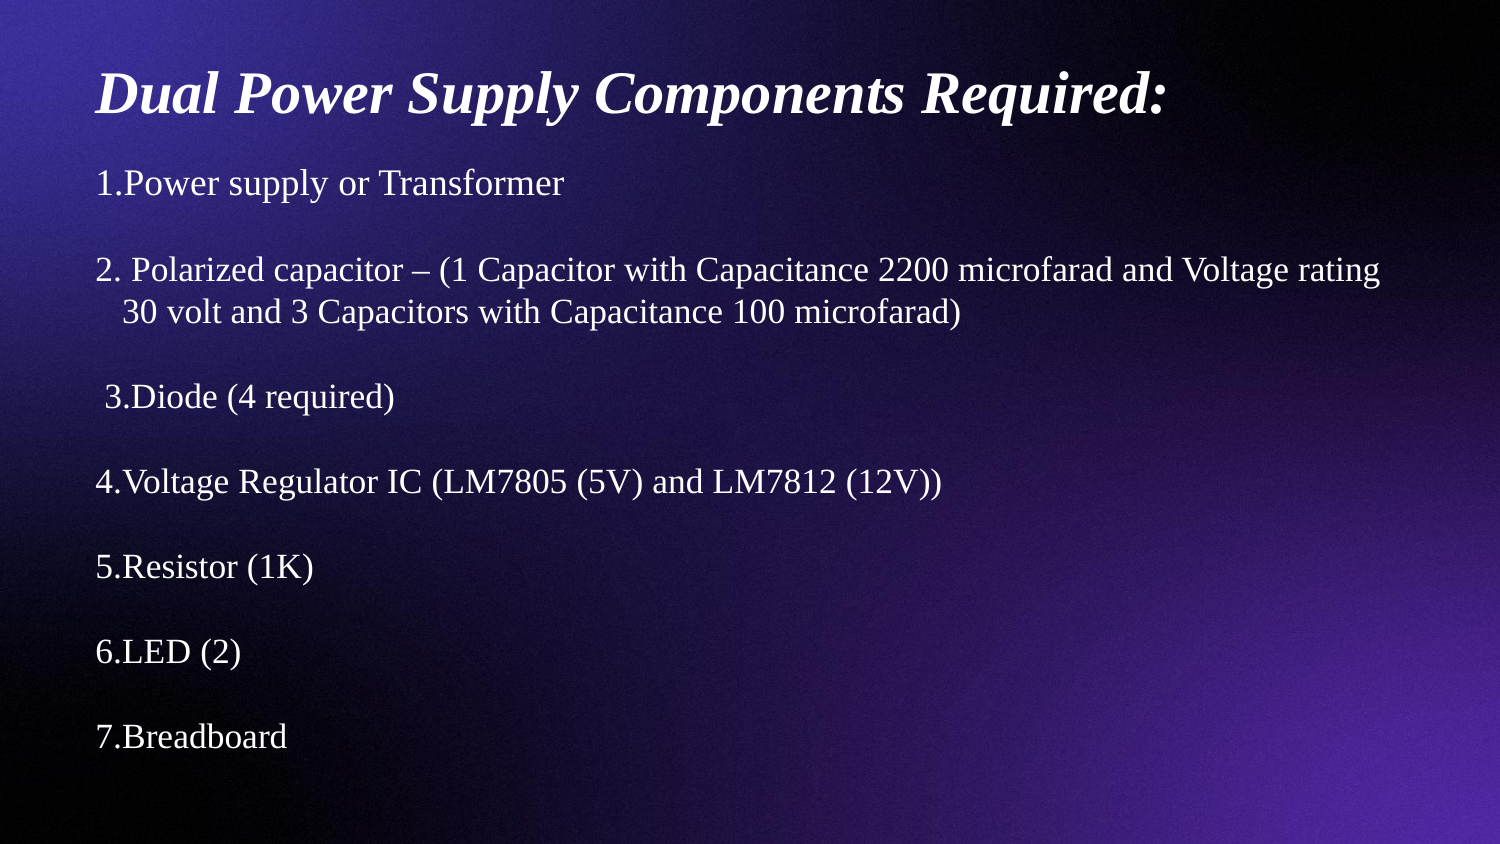

Dual Power Supply Components Required:

1.Power supply or Transformer

2. Polarized capacitor – (1 Capacitor with Capacitance 2200 microfarad and Voltage rating    30 volt and 3 Capacitors with Capacitance 100 microfarad)

 3.Diode (4 required)

4.Voltage Regulator IC (LM7805 (5V) and LM7812 (12V))

5.Resistor (1K)

6.LED (2)

7.Breadboard